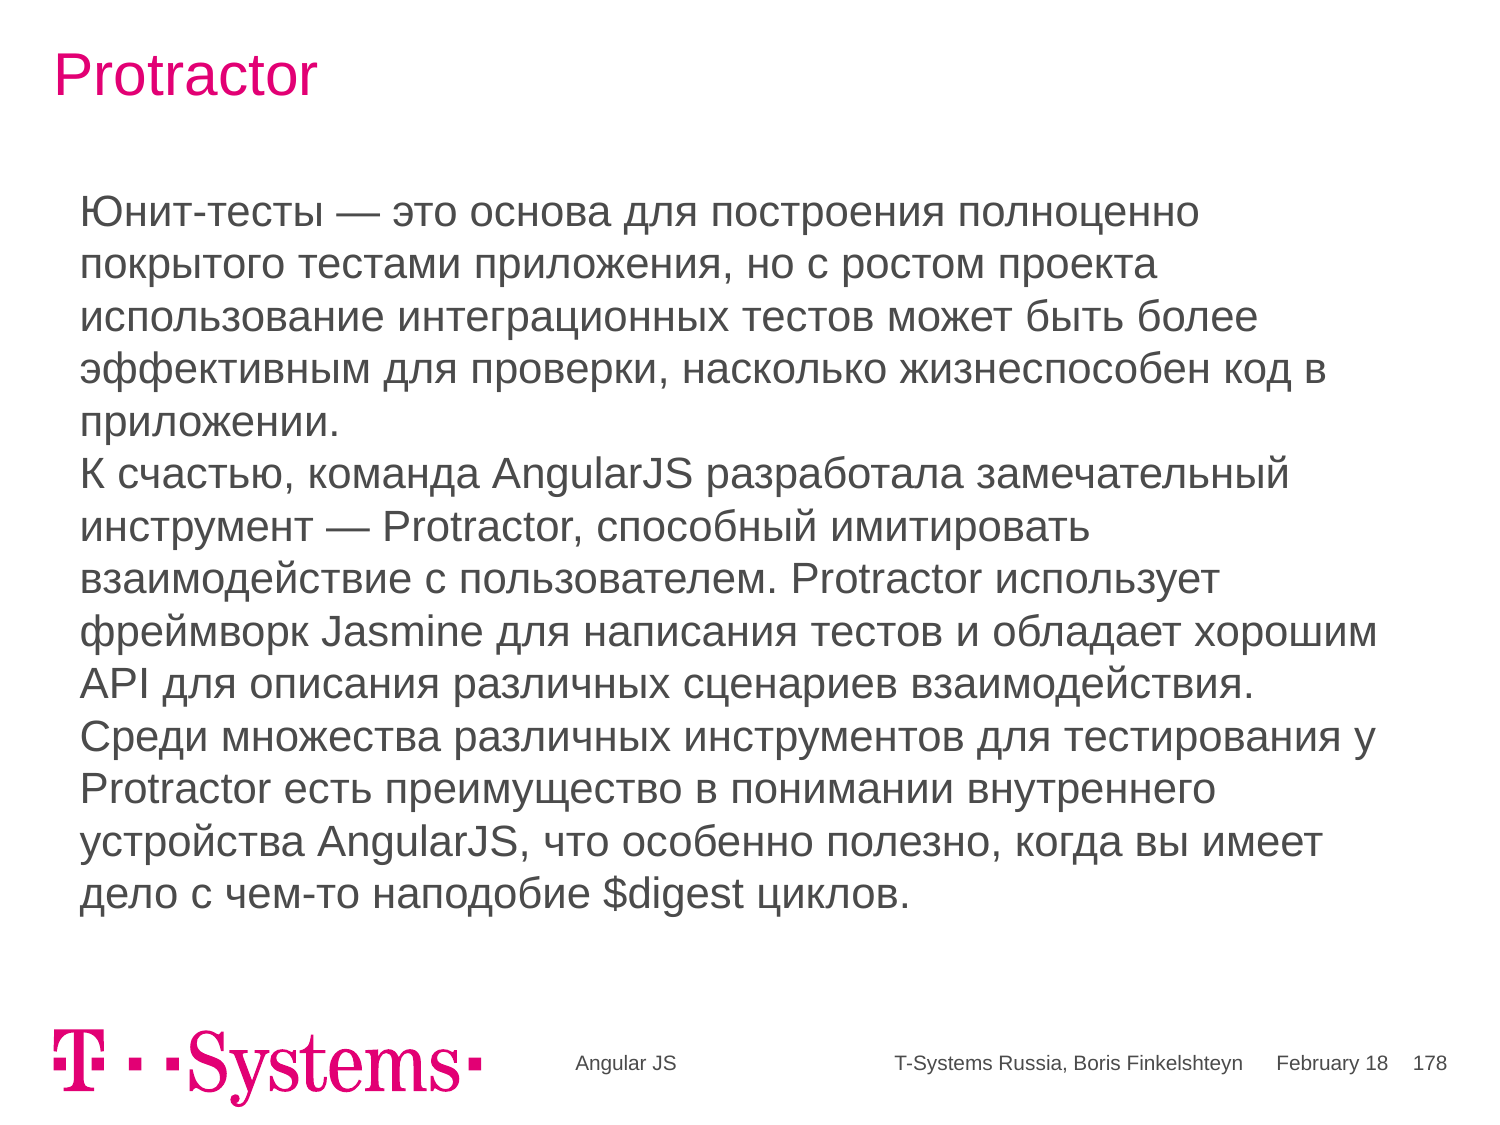

# Protractor
Юнит-тесты — это основа для построения полноценно покрытого тестами приложения, но с ростом проекта использование интеграционных тестов может быть более эффективным для проверки, насколько жизнеспособен код в приложении.
К счастью, команда AngularJS разработала замечательный инструмент — Protractor, способный имитировать взаимодействие с пользователем. Protractor использует фреймворк Jasmine для написания тестов и обладает хорошим API для описания различных сценариев взаимодействия.
Среди множества различных инструментов для тестирования у Protractor есть преимущество в понимании внутреннего устройства AngularJS, что особенно полезно, когда вы имеет дело с чем-то наподобие $digest циклов.
Angular JS                                      T-Systems Russia, Boris Finkelshteyn
February 18
178